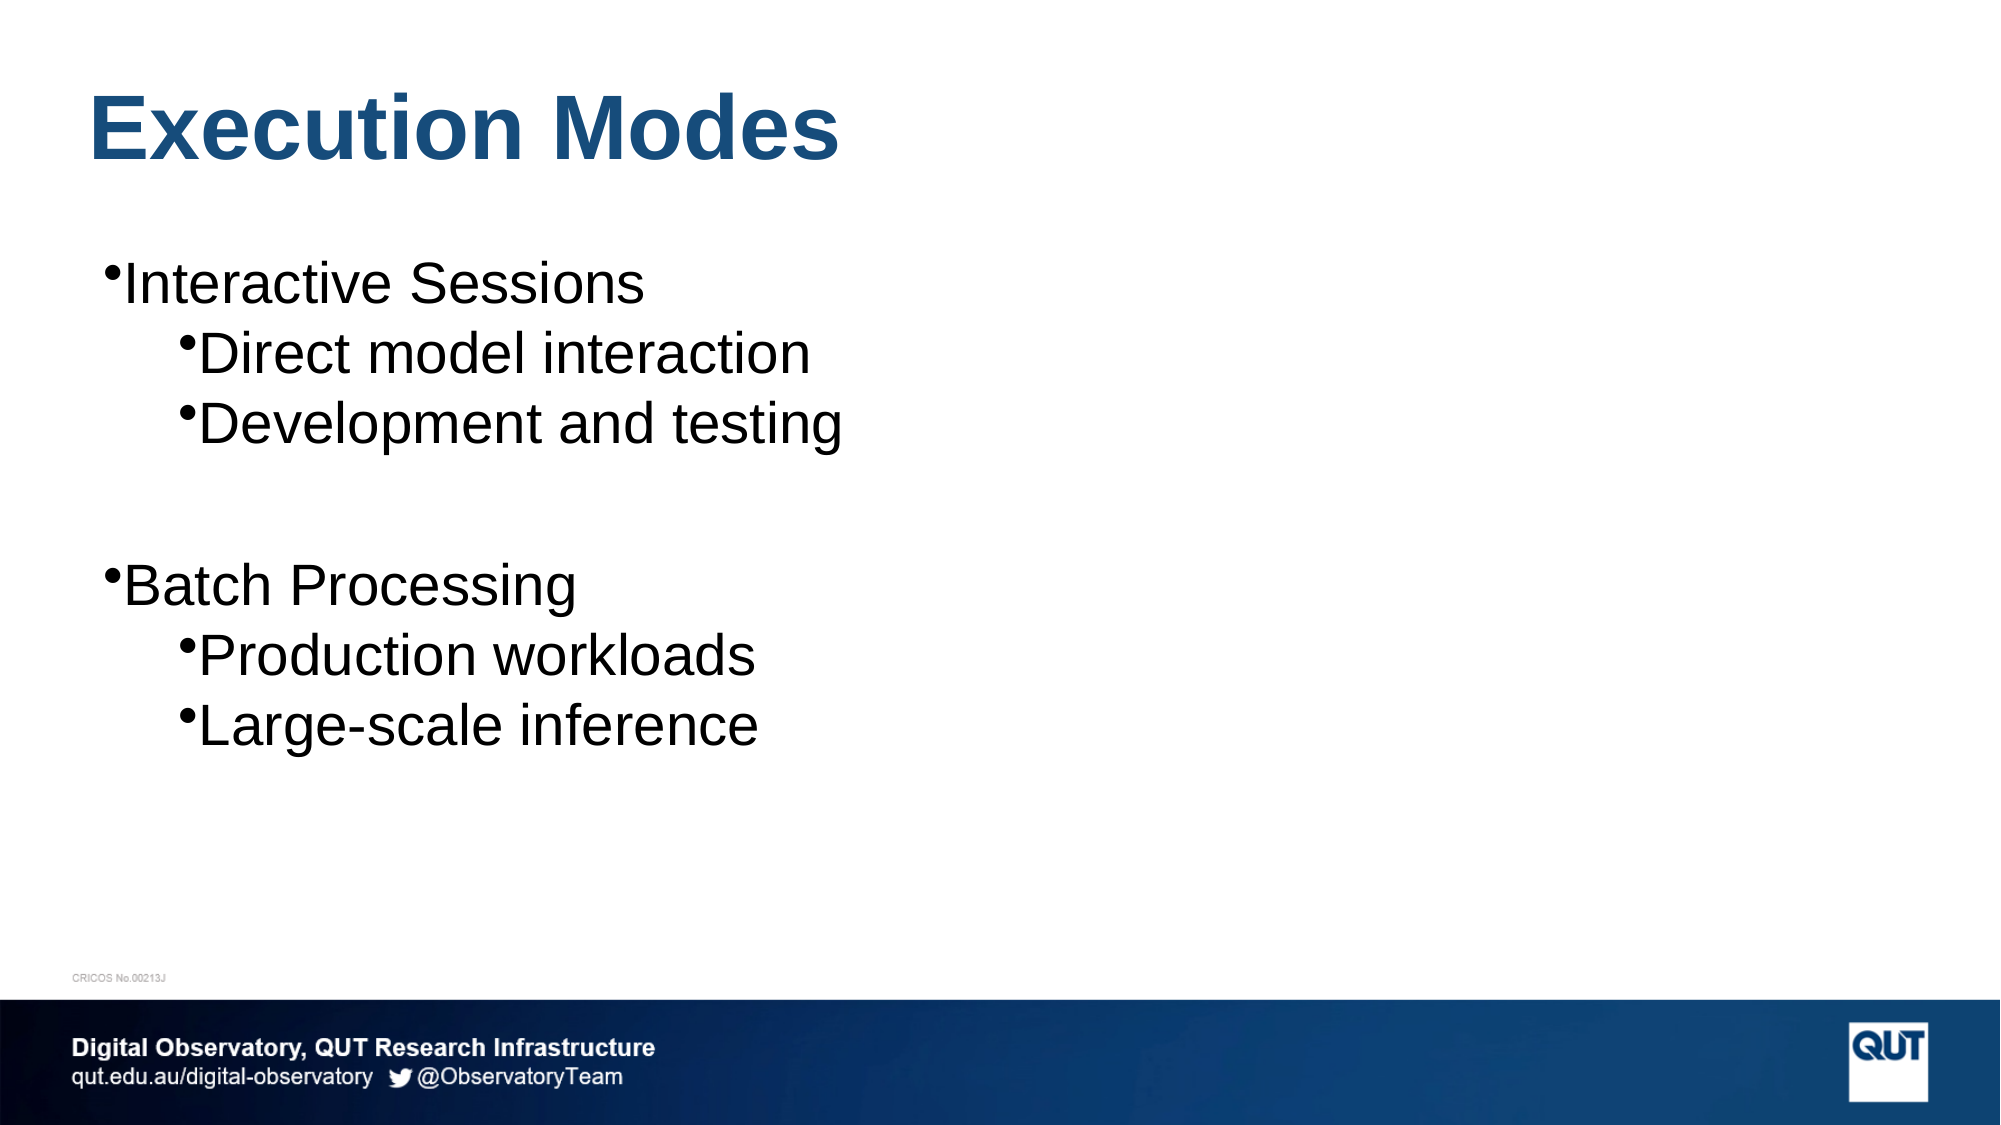

# Execution Modes

Interactive Sessions
Direct model interaction
Development and testing

Batch Processing
Production workloads
Large-scale inference